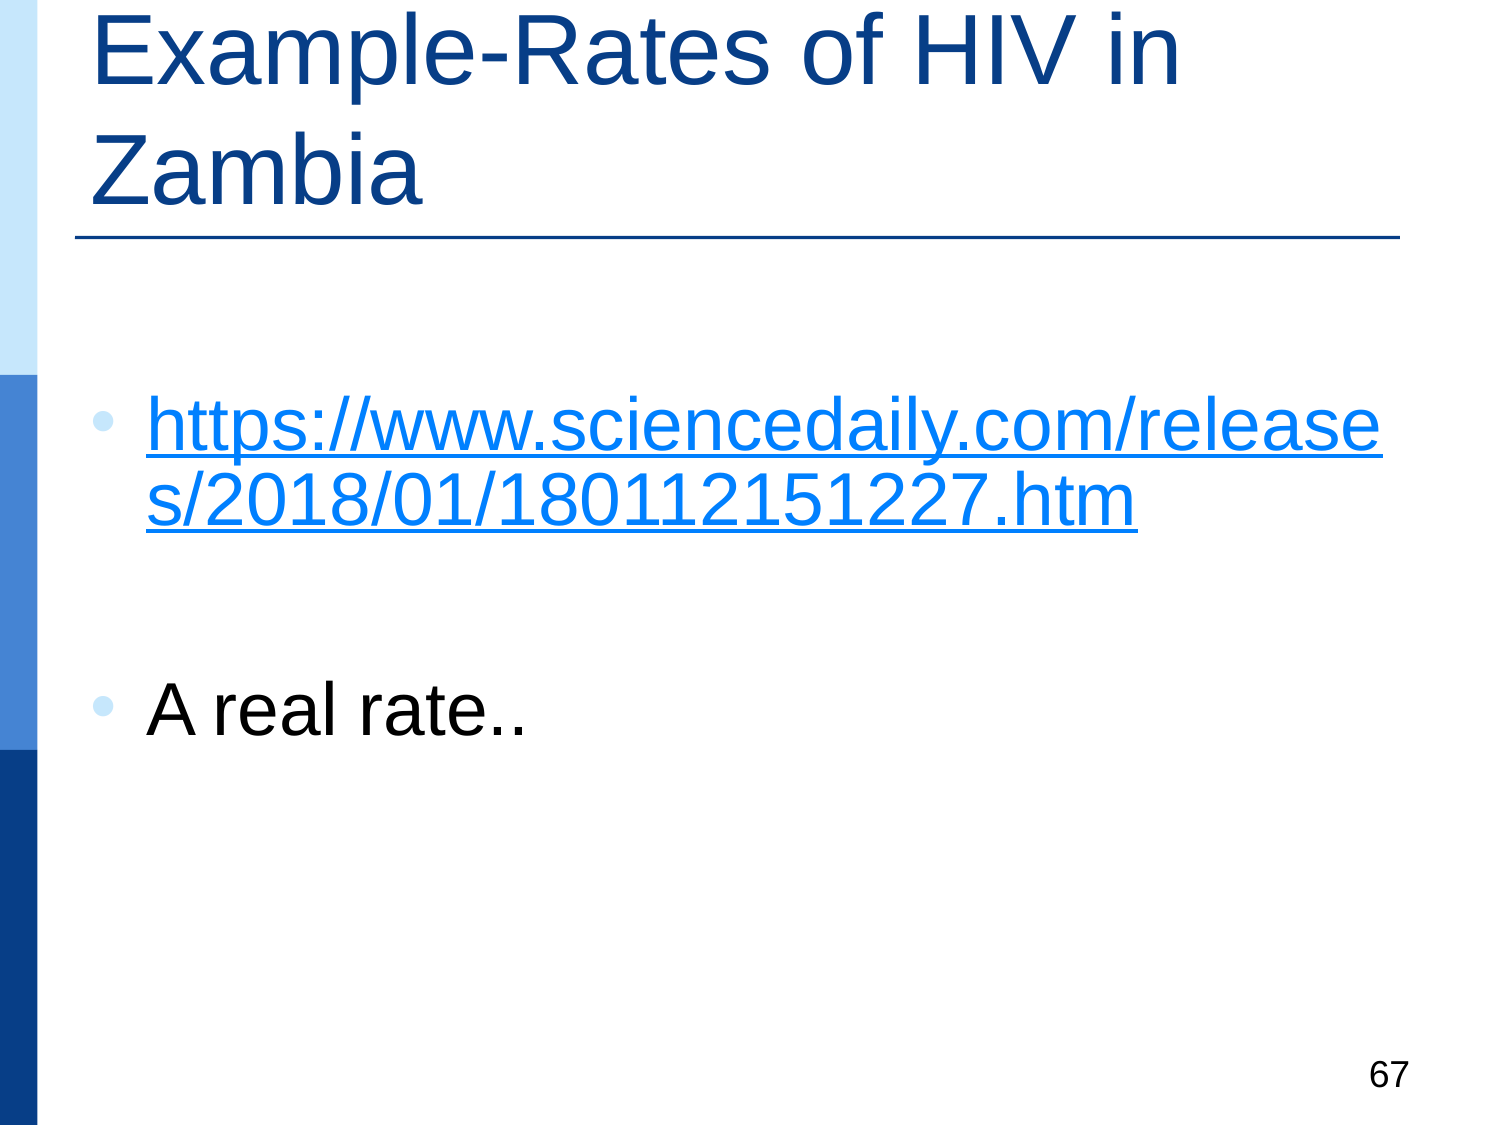

# Example-Rates of HIV in Zambia

https://www.sciencedaily.com/releases/2018/01/180112151227.htm

A real rate..
67